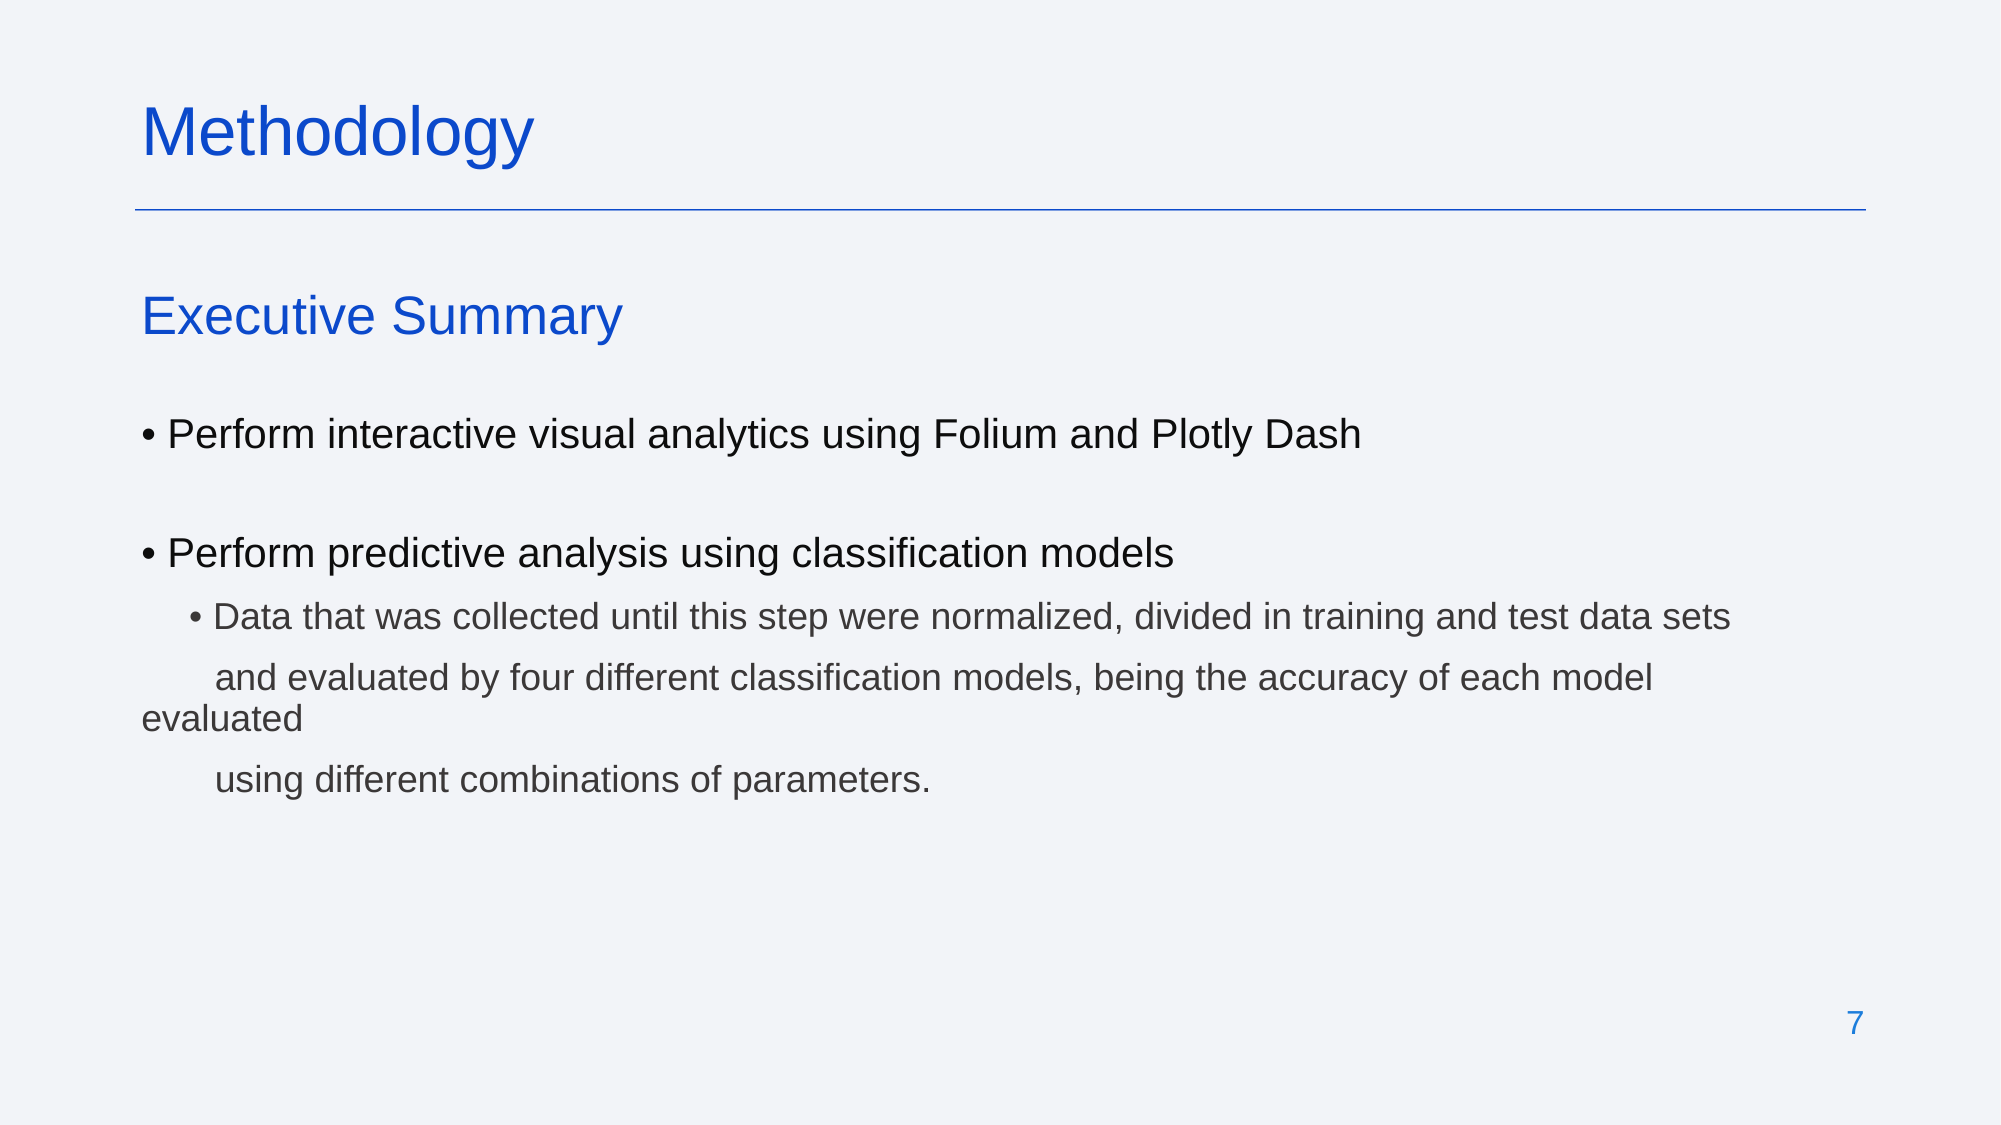

Methodology
Executive Summary

• Perform interactive visual analytics using Folium and Plotly Dash

• Perform predictive analysis using classification models
     • Data that was collected until this step were normalized, divided in training and test data sets
       and evaluated by four different classification models, being the accuracy of each model evaluated
       using different combinations of parameters.

7